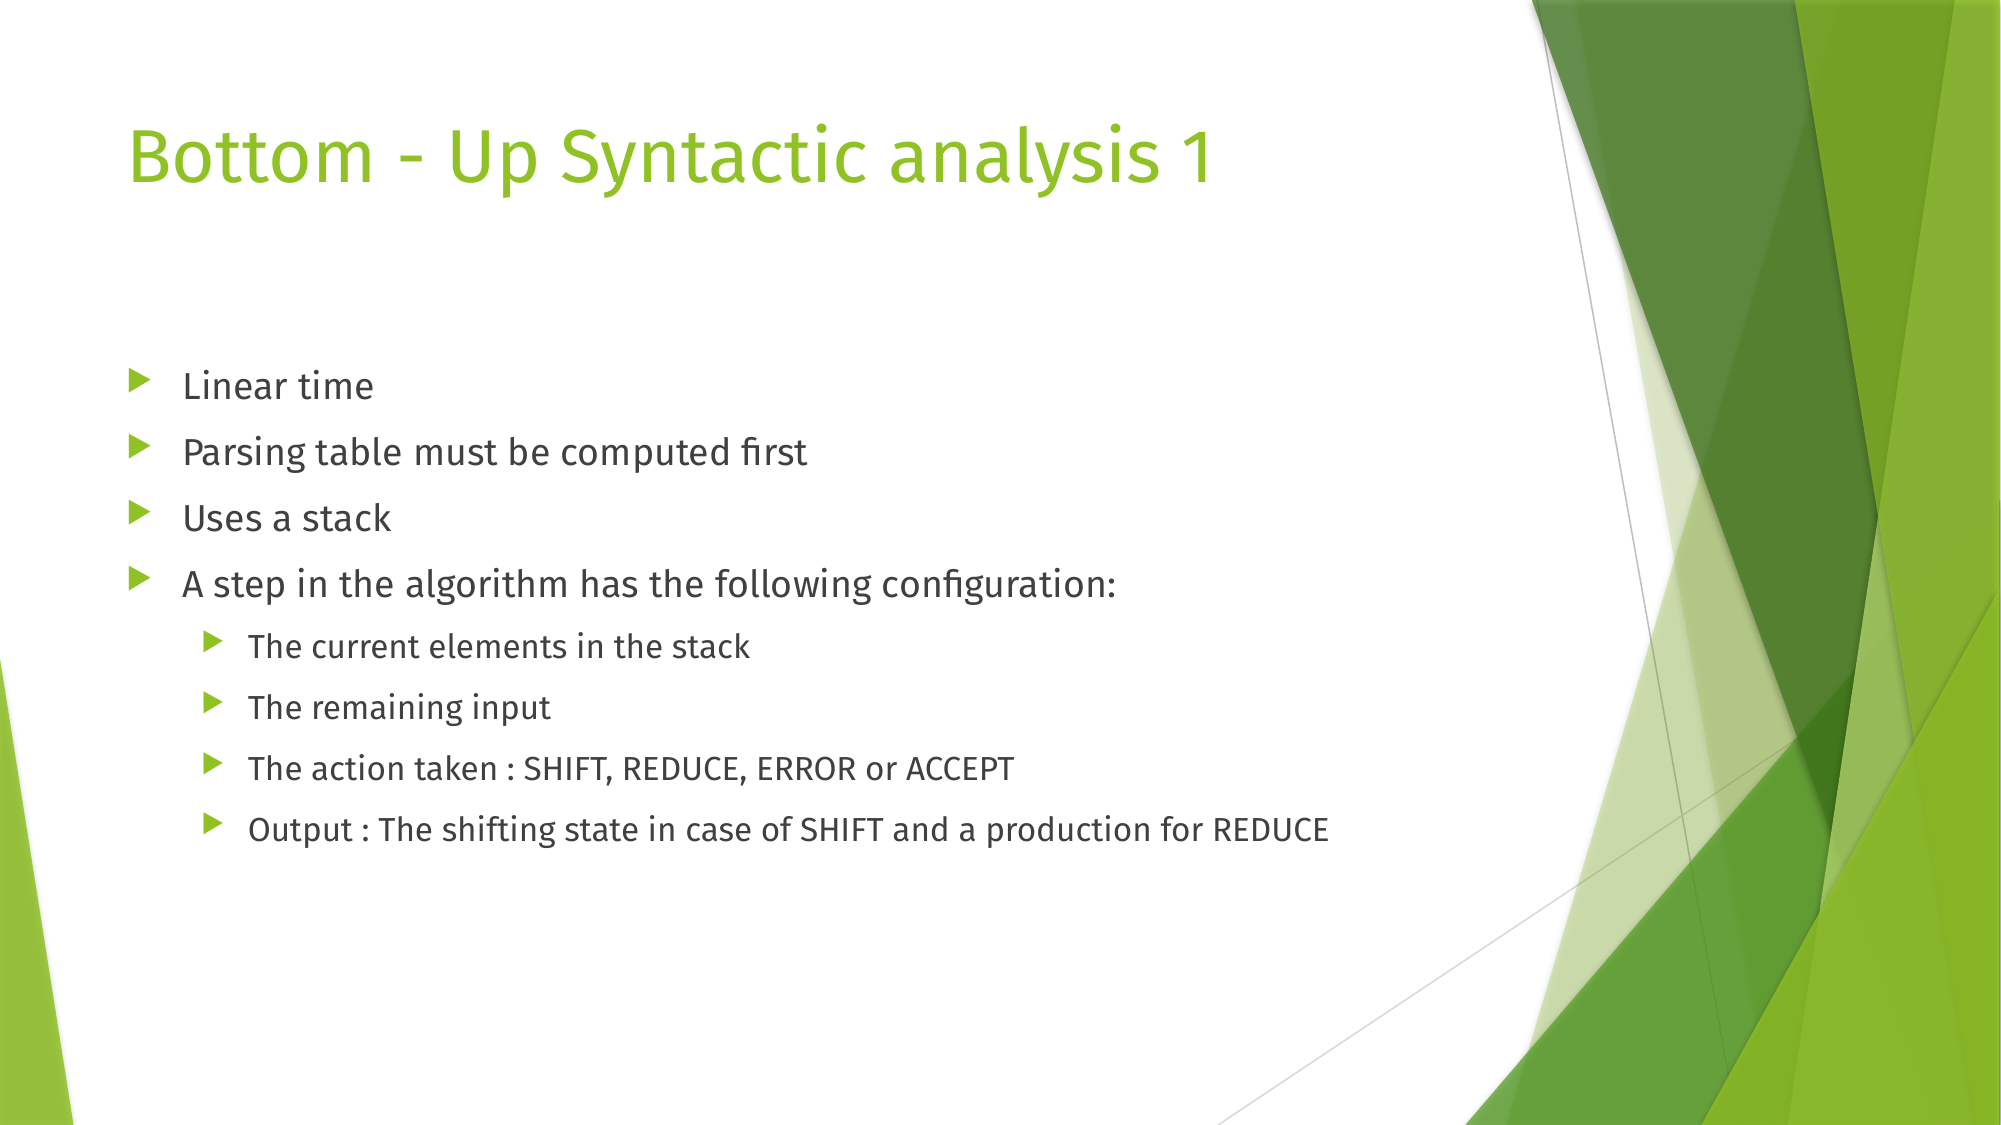

# Bottom - Up Syntactic analysis 1
Linear time
Parsing table must be computed first
Uses a stack
A step in the algorithm has the following configuration:
The current elements in the stack
The remaining input
The action taken : SHIFT, REDUCE, ERROR or ACCEPT
Output : The shifting state in case of SHIFT and a production for REDUCE